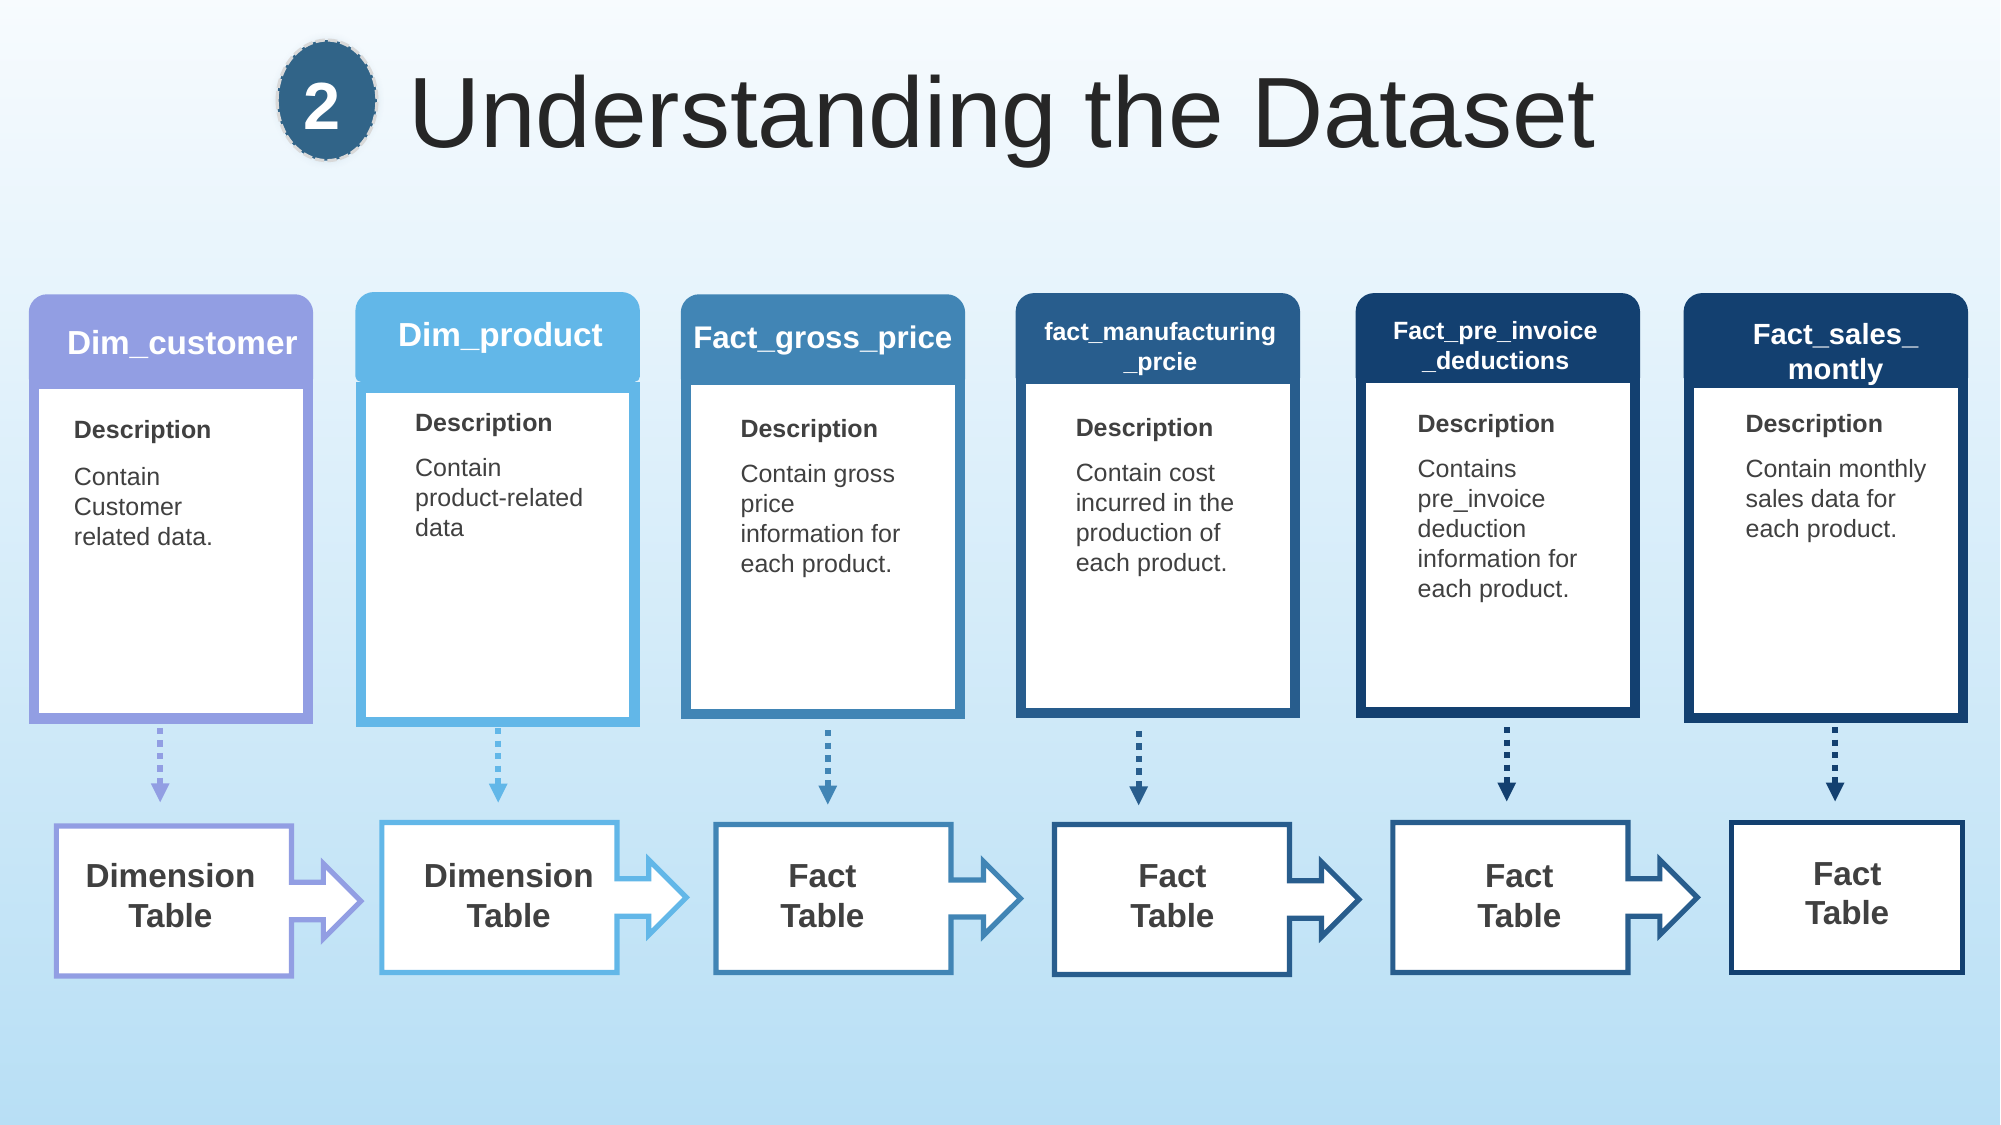

Understanding the Dataset
2

Dim_product
Fact_pre_invoice_deductions
Fact_sales_montly
fact_manufacturing_prcie
Fact_gross_price
Dim_customer

Description
Contain product-related data
Description
Contains pre_invoice deduction information for each product.
Description
Contain monthly sales data for each product.
Description
Contain cost incurred in the production of each product.
Description
Contain gross price information for each product.
Description
Contain Customer related data.

Fact Table
Simple PowerPoint Presentation
Dimension Table
Fact Table
Fact Table
Fact Table
Dimension Table